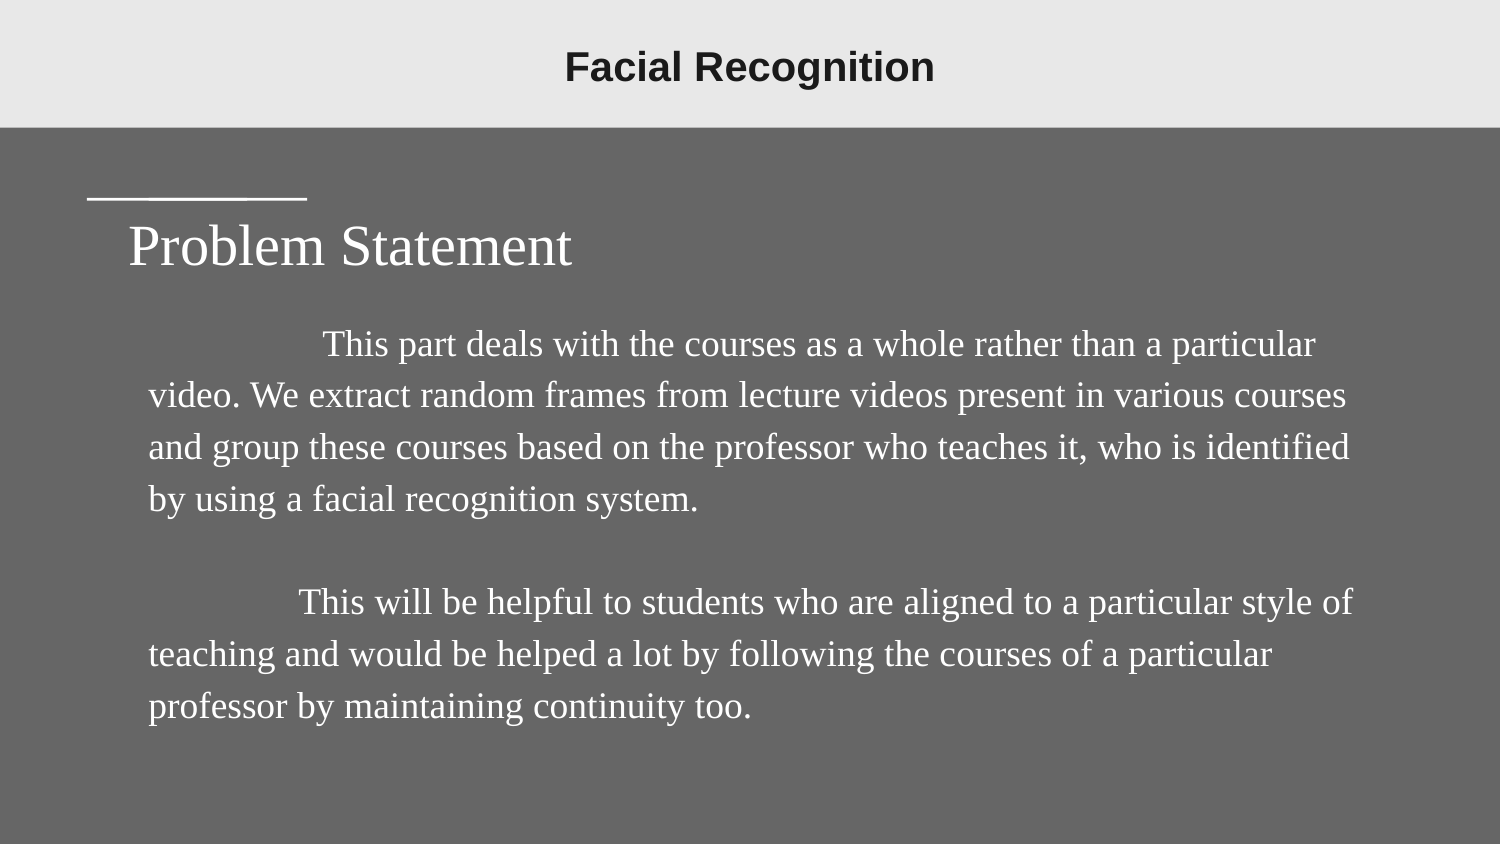

# Facial Recognition
Problem Statement

                        This part deals with the courses as a whole rather than a particular video. We extract random frames from lecture videos present in various courses and group these courses based on the professor who teaches it, who is identified by using a facial recognition system.

	This will be helpful to students who are aligned to a particular style of teaching and would be helped a lot by following the courses of a particular professor by maintaining continuity too.